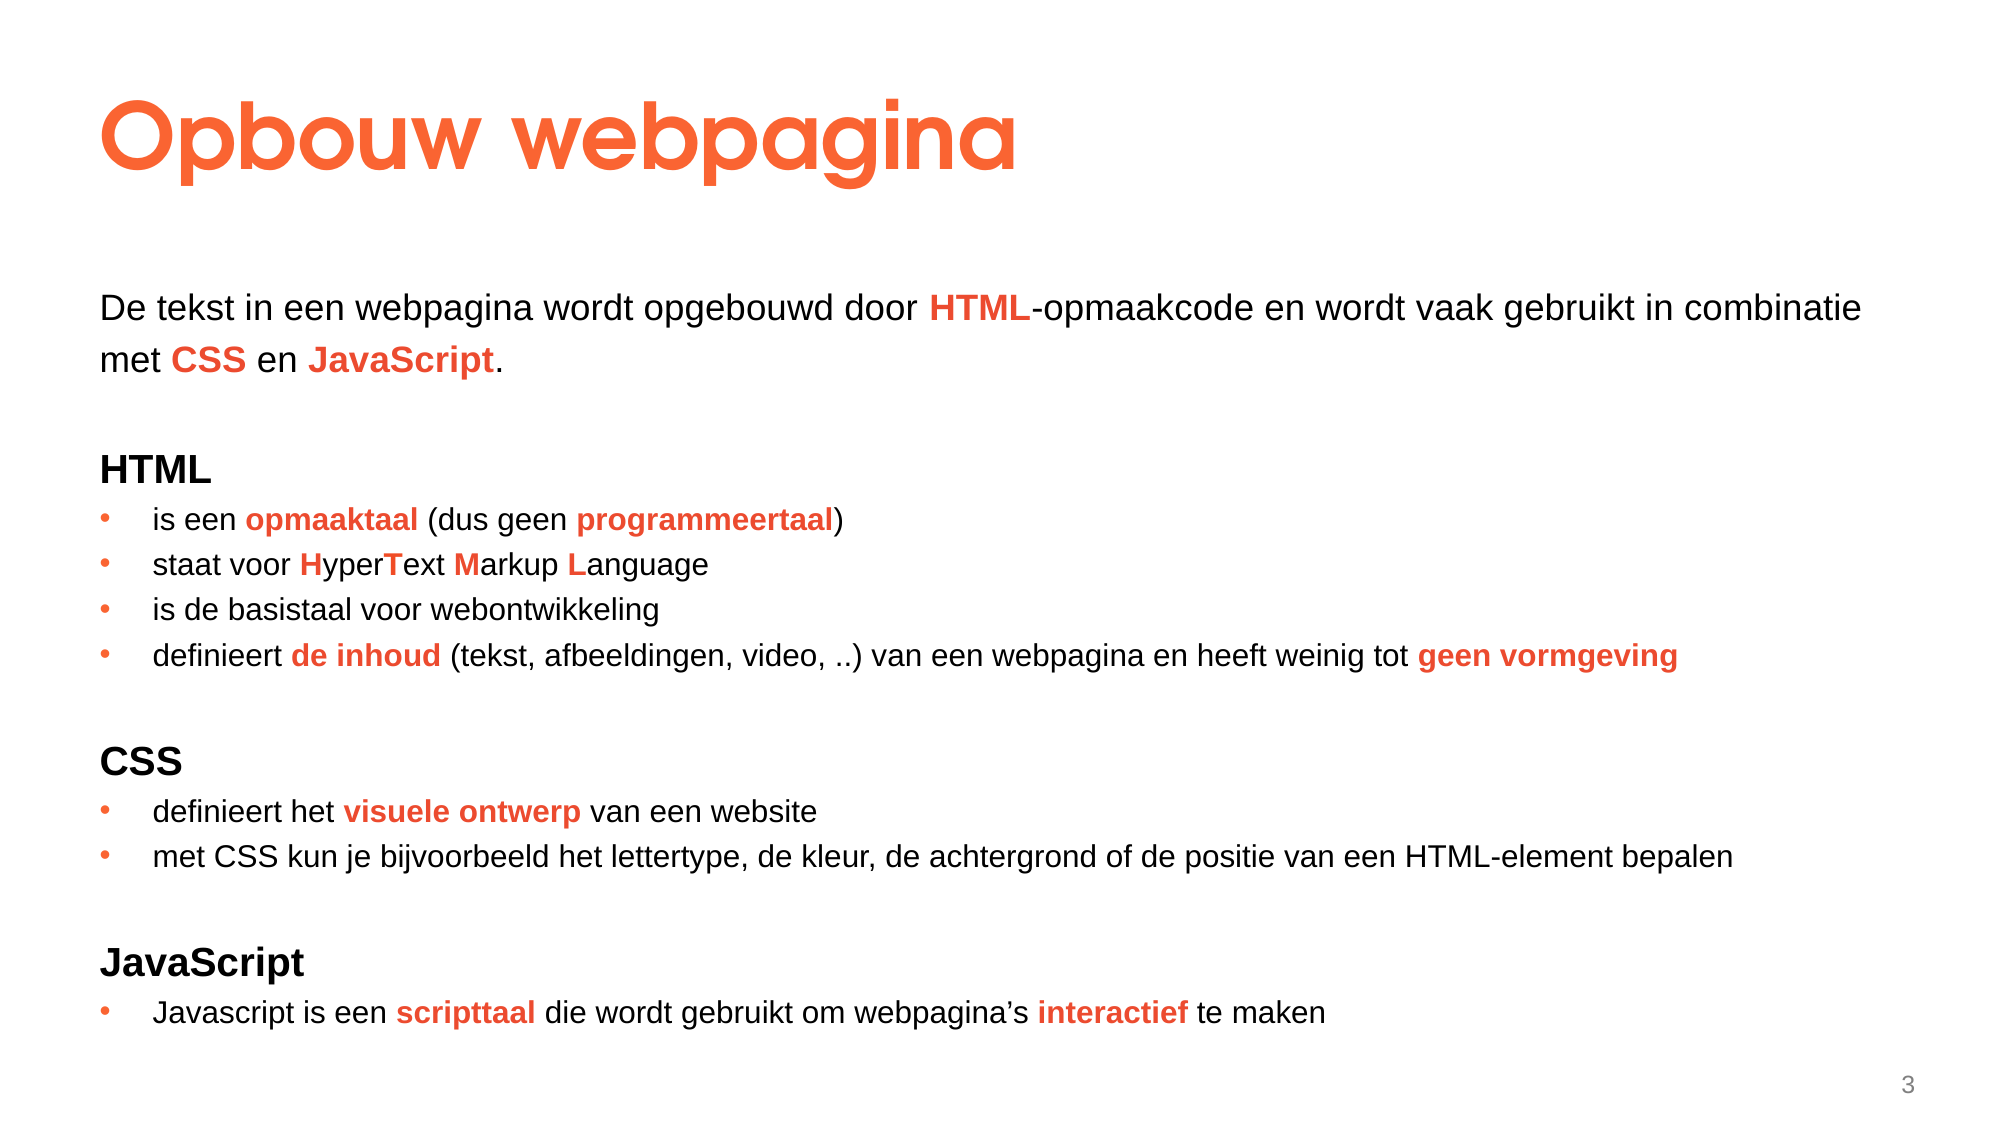

# Opbouw webpagina
De tekst in een webpagina wordt opgebouwd door HTML-opmaakcode en wordt vaak gebruikt in combinatie met CSS en JavaScript.

HTML
is een opmaaktaal (dus geen programmeertaal)
staat voor HyperText Markup Language
is de basistaal voor webontwikkeling
definieert de inhoud (tekst, afbeeldingen, video, ..) van een webpagina en heeft weinig tot geen vormgeving

CSS
definieert het visuele ontwerp van een website
met CSS kun je bijvoorbeeld het lettertype, de kleur, de achtergrond of de positie van een HTML-element bepalen

JavaScript
Javascript is een scripttaal die wordt gebruikt om webpagina’s interactief te maken

3